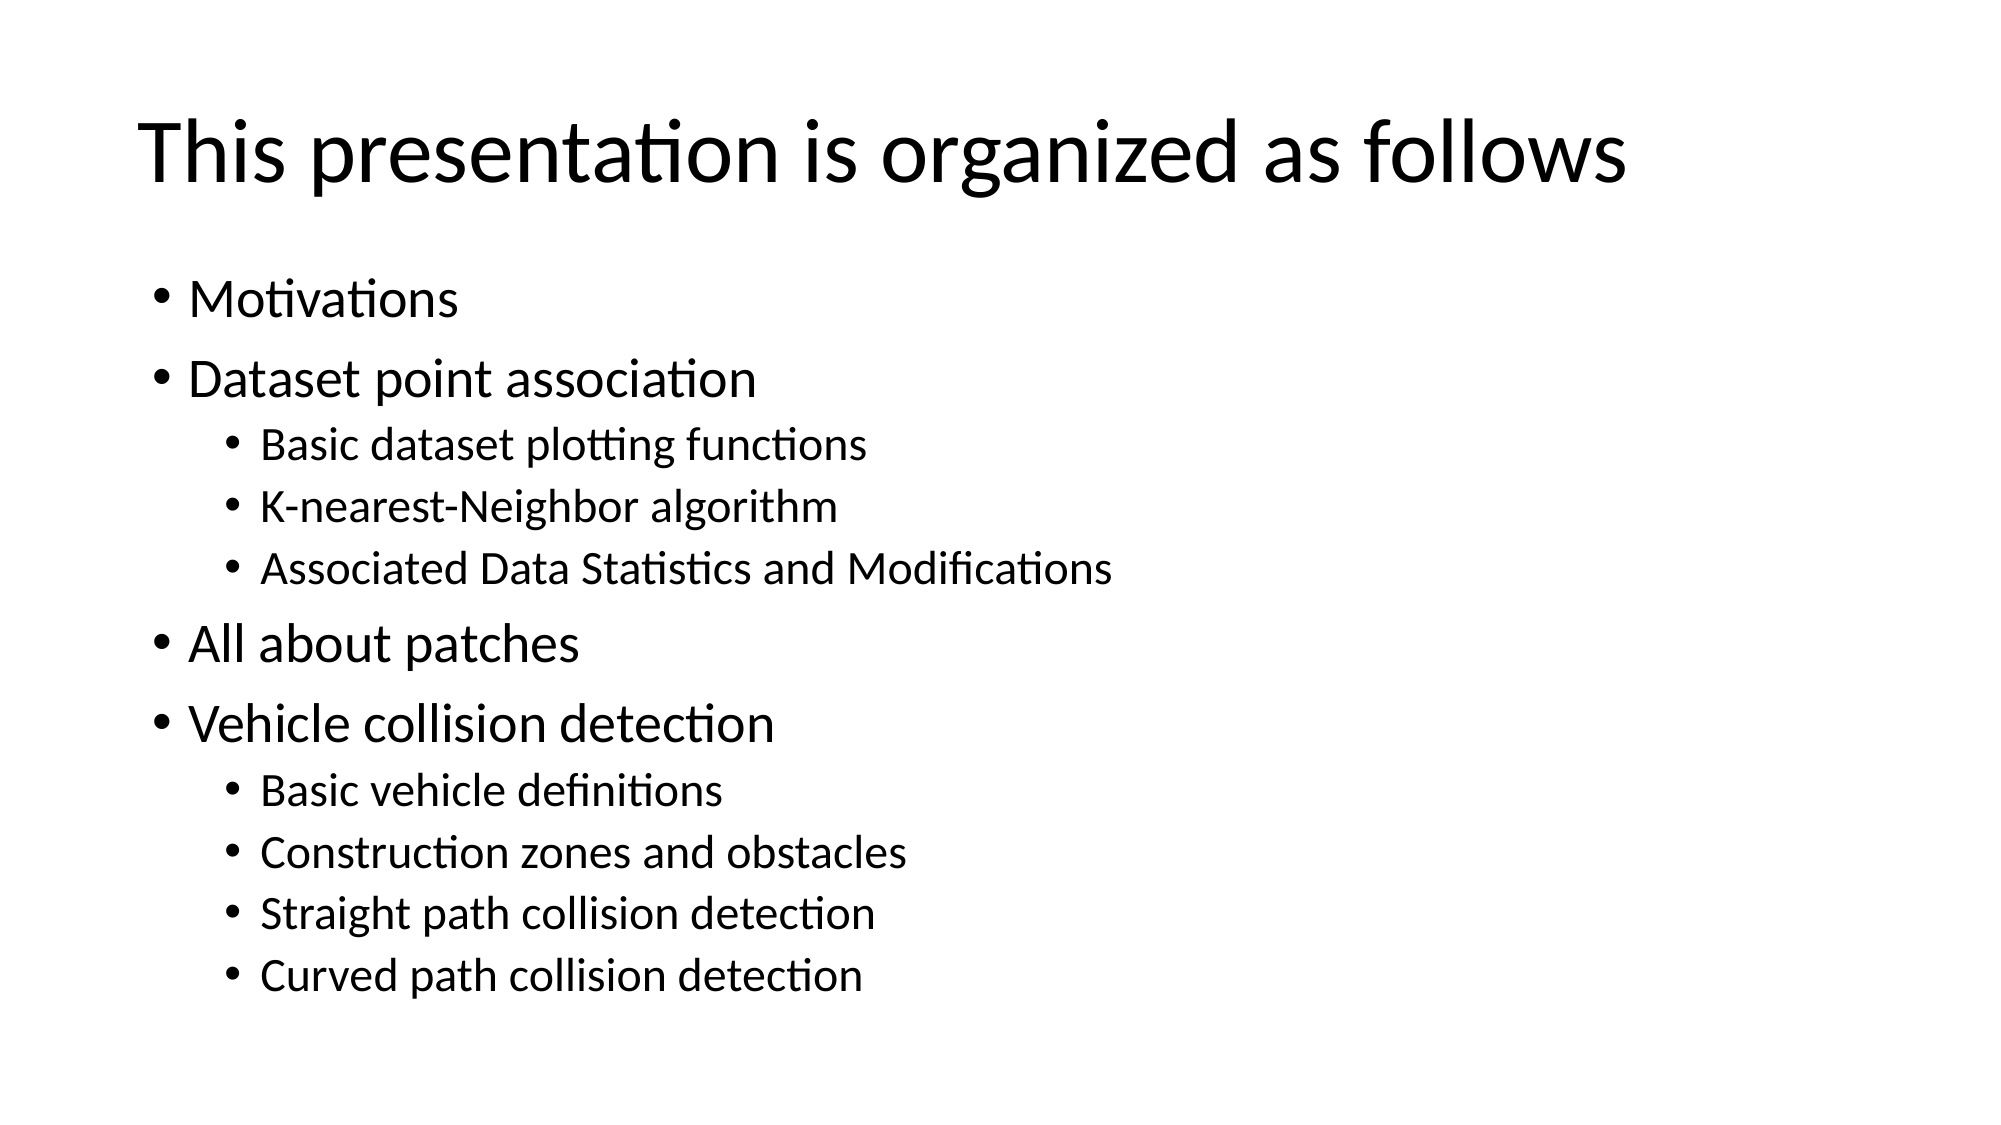

# This presentation is organized as follows
Motivations
Dataset point association
Basic dataset plotting functions
K-nearest-Neighbor algorithm
Associated Data Statistics and Modifications
All about patches
Vehicle collision detection
Basic vehicle definitions
Construction zones and obstacles
Straight path collision detection
Curved path collision detection